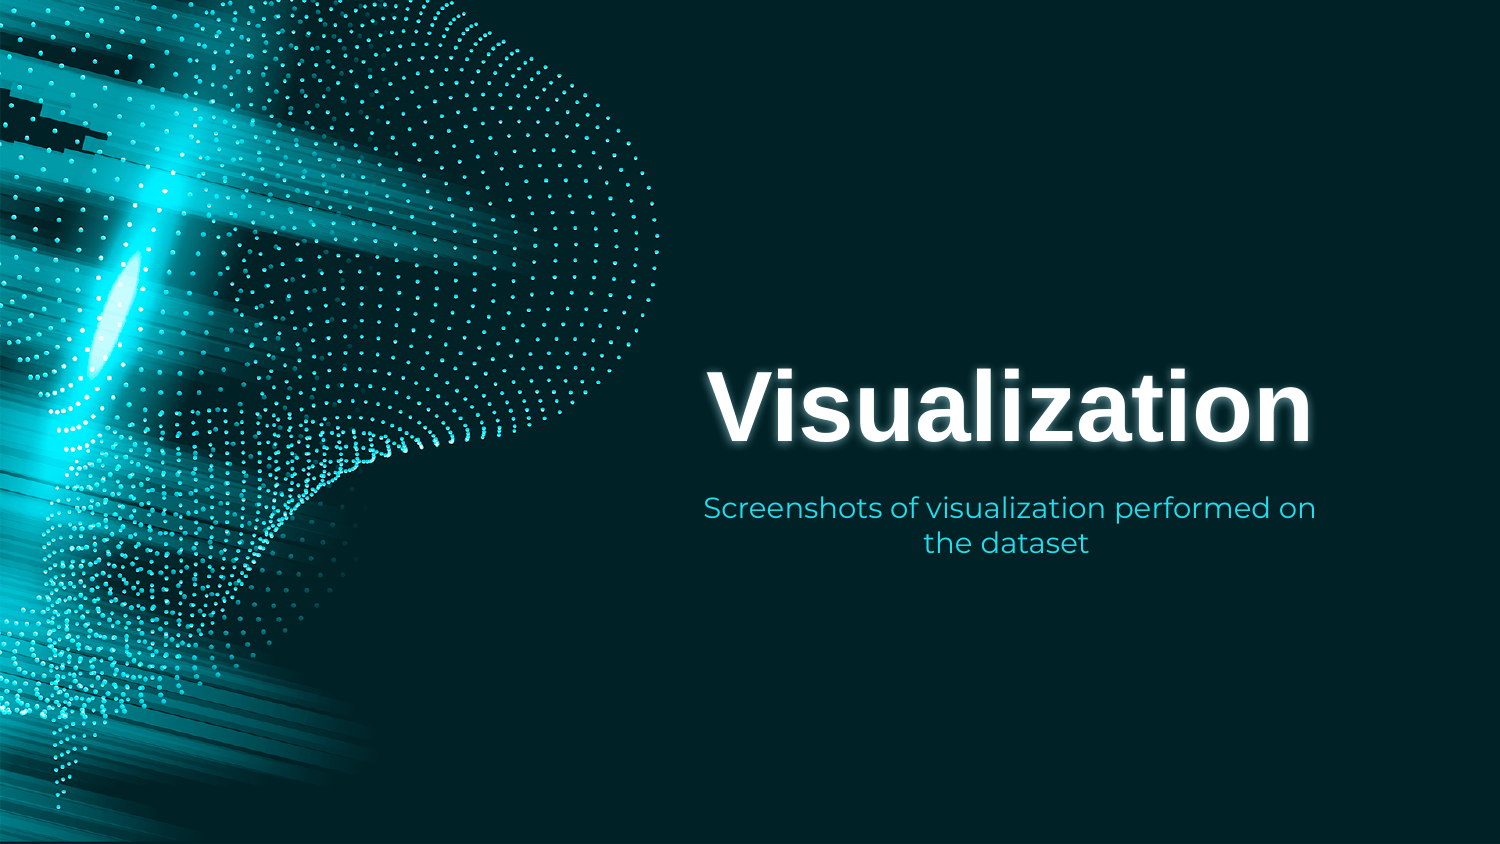

# Visualization
Screenshots of visualization performed on the dataset